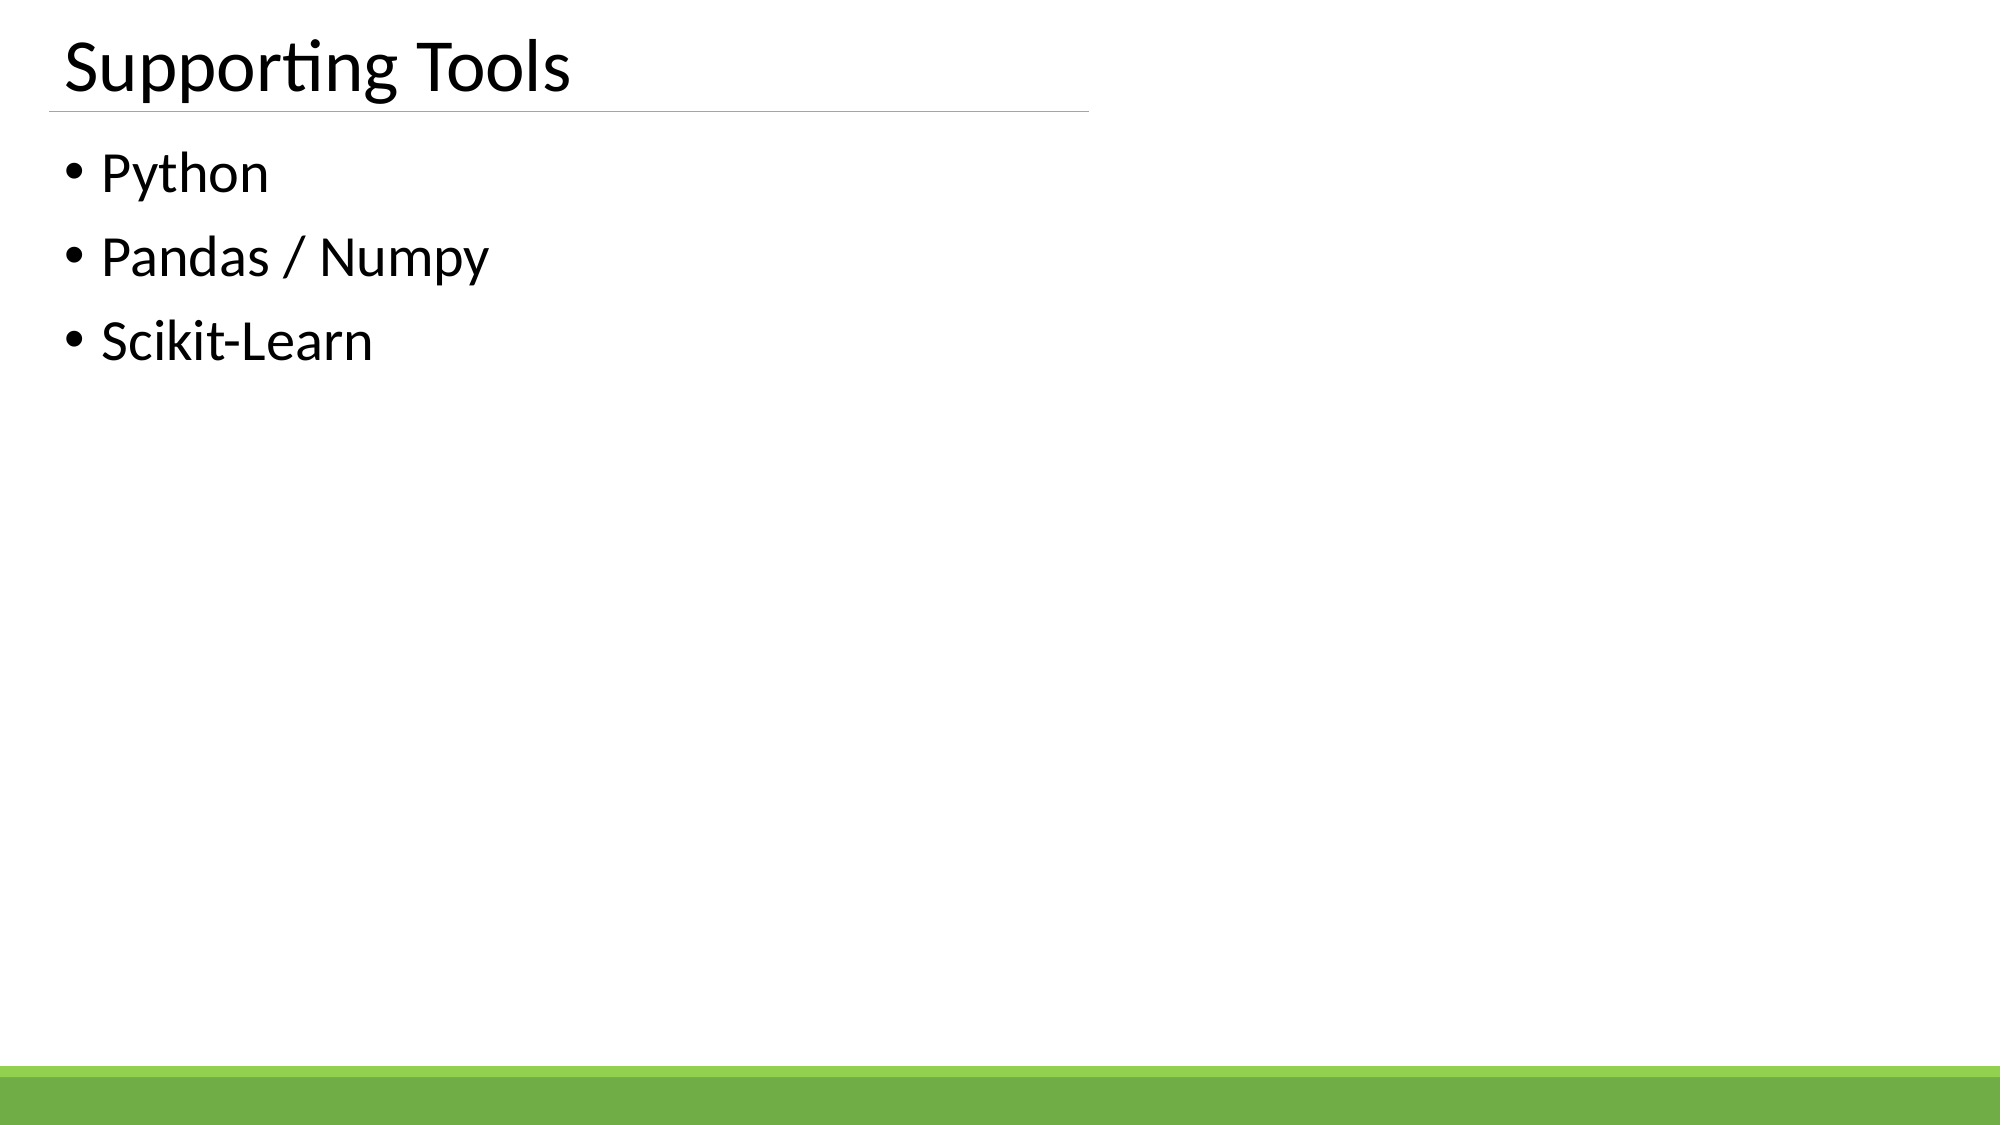

# Supporting Tools
Python
Pandas / Numpy
Scikit-Learn